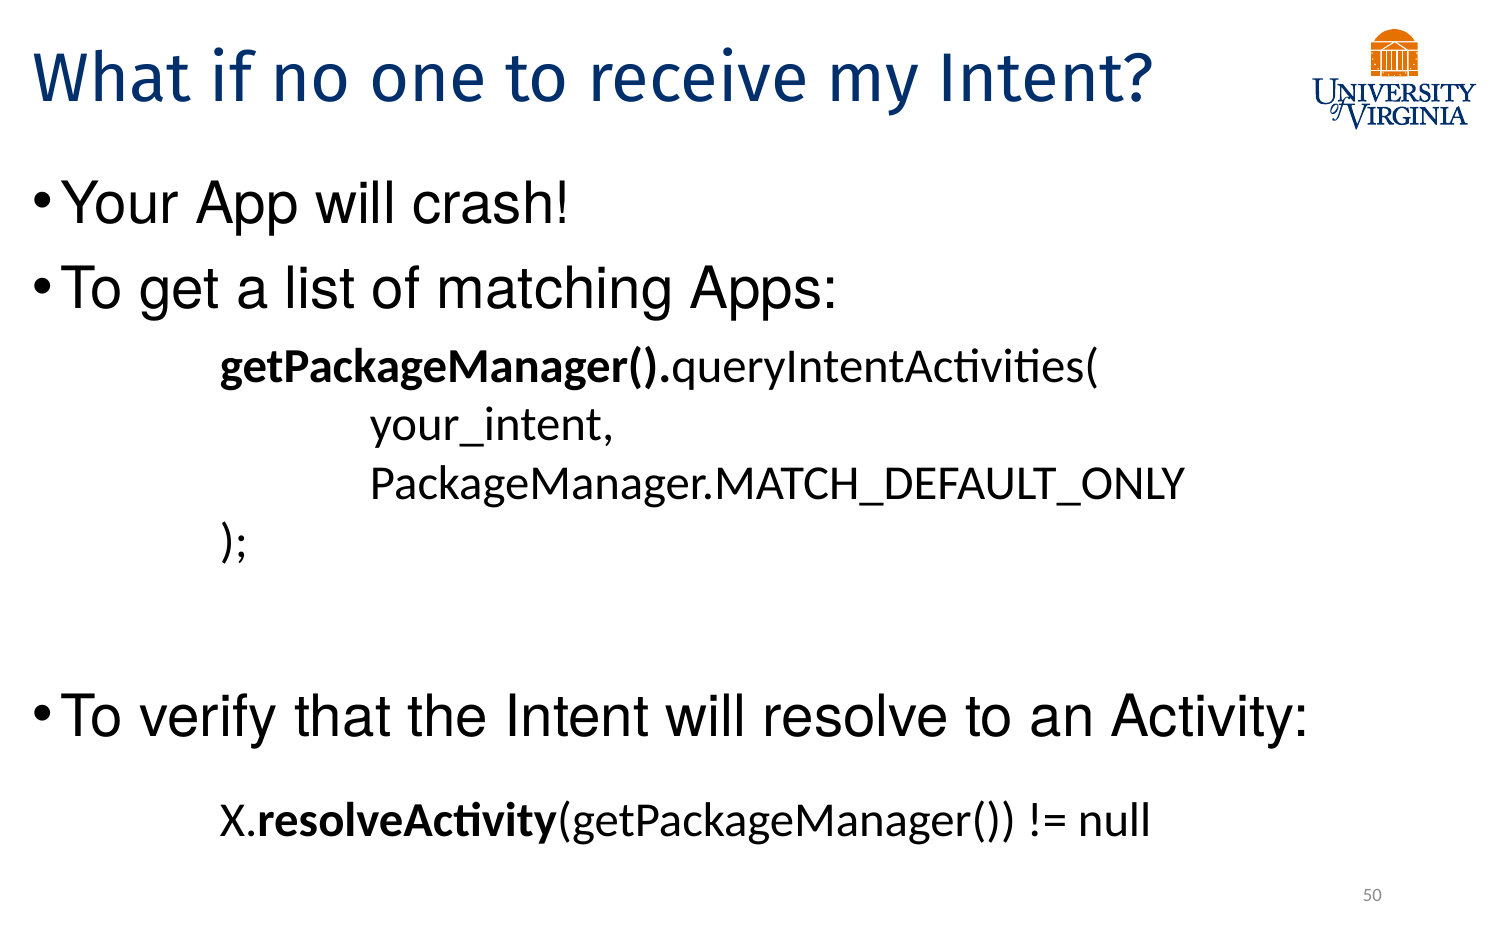

# What if no one to receive my Intent?
Your App will crash!
To get a list of matching Apps:

To verify that the Intent will resolve to an Activity:
getPackageManager().queryIntentActivities(
	your_intent,
	PackageManager.MATCH_DEFAULT_ONLY
);
X.resolveActivity(getPackageManager()) != null
50